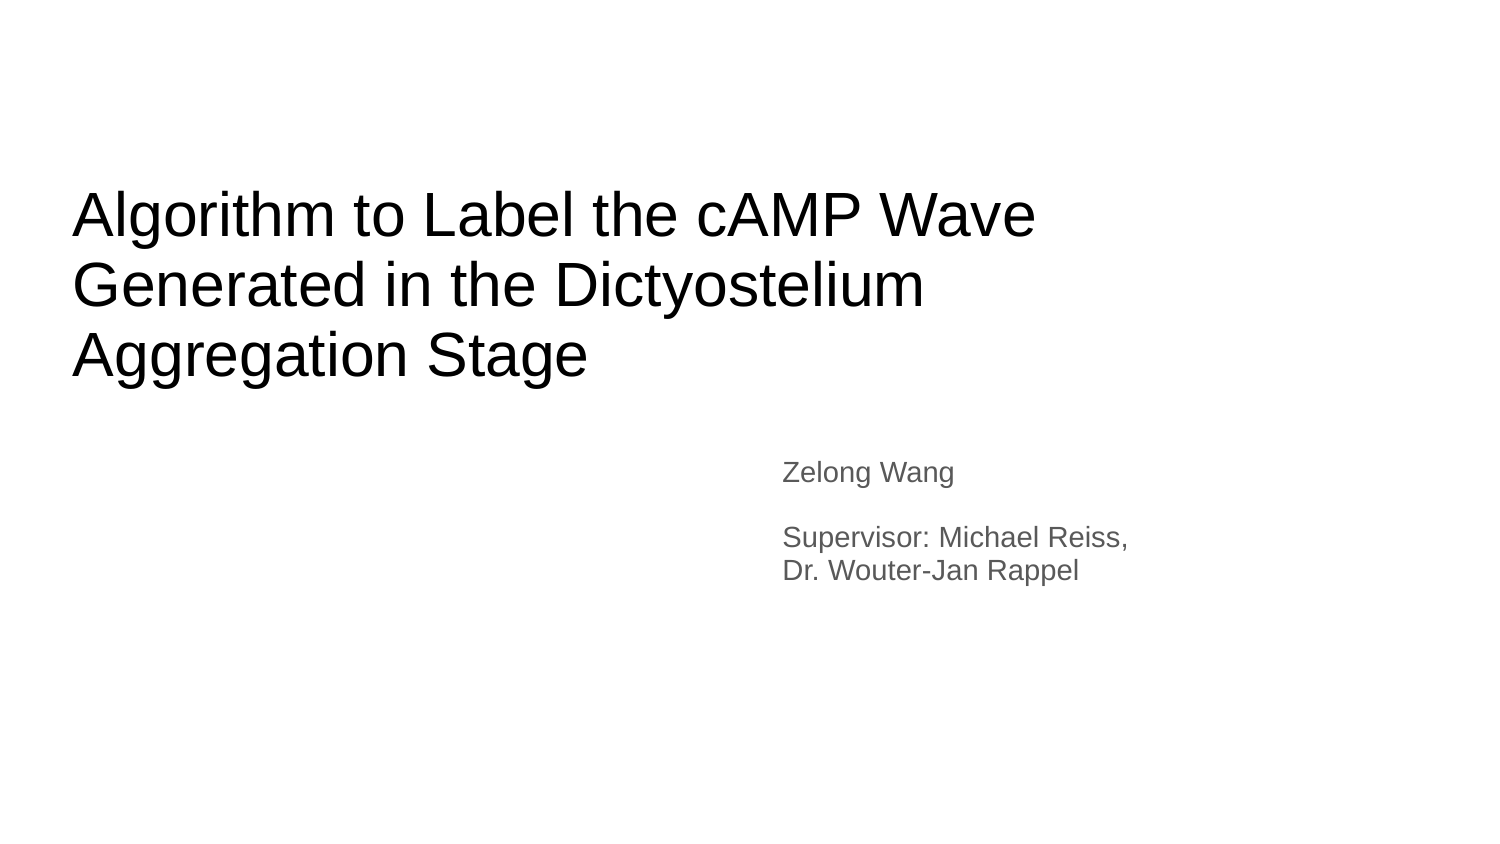

# Algorithm to Label the cAMP Wave Generated in the Dictyostelium Aggregation Stage
Zelong Wang

Supervisor: Michael Reiss,
Dr. Wouter-Jan Rappel